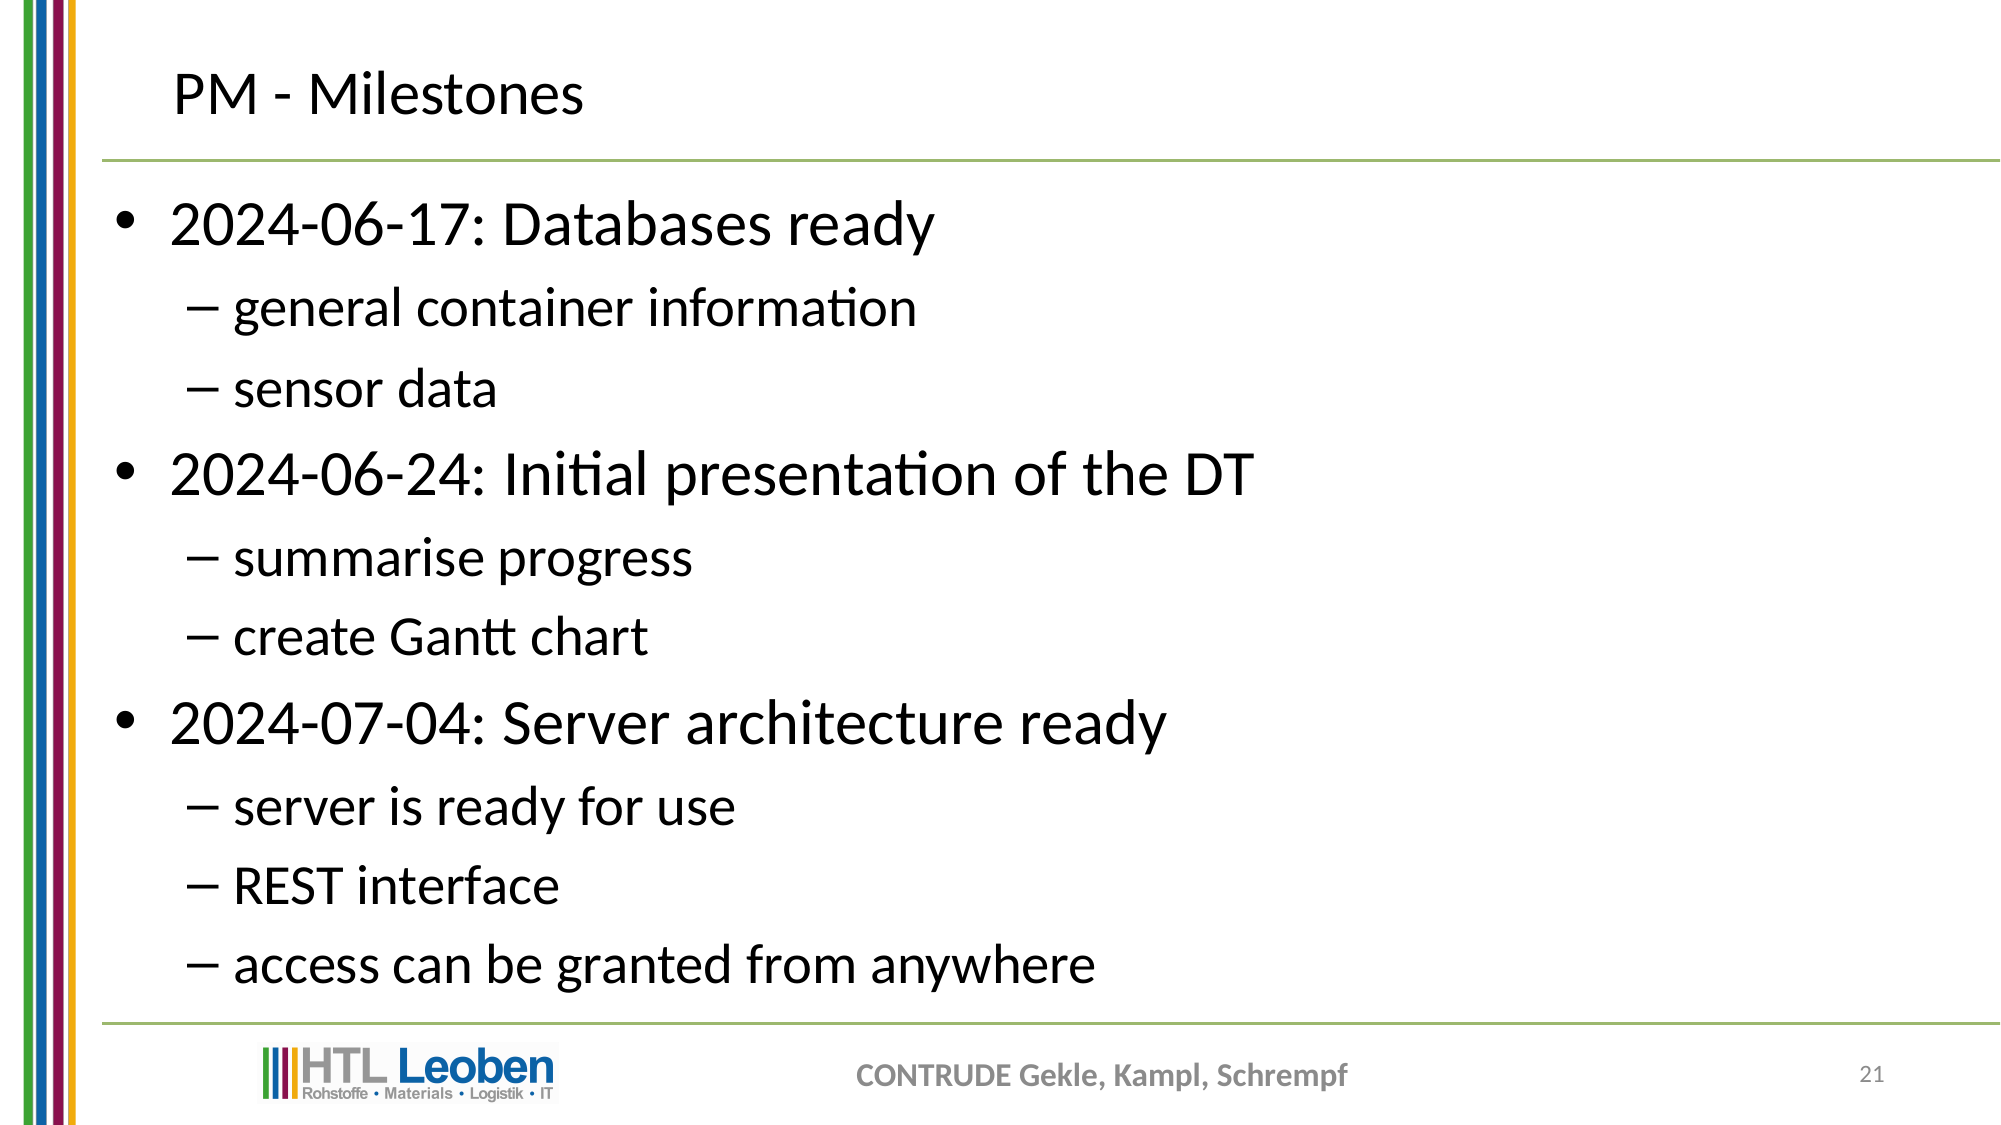

# PM - Milestones
2024-06-17: Databases ready
general container information
sensor data
2024-06-24: Initial presentation of the DT
summarise progress
create Gantt chart
2024-07-04: Server architecture ready
server is ready for use
REST interface
access can be granted from anywhere
CONTRUDE Gekle, Kampl, Schrempf
21